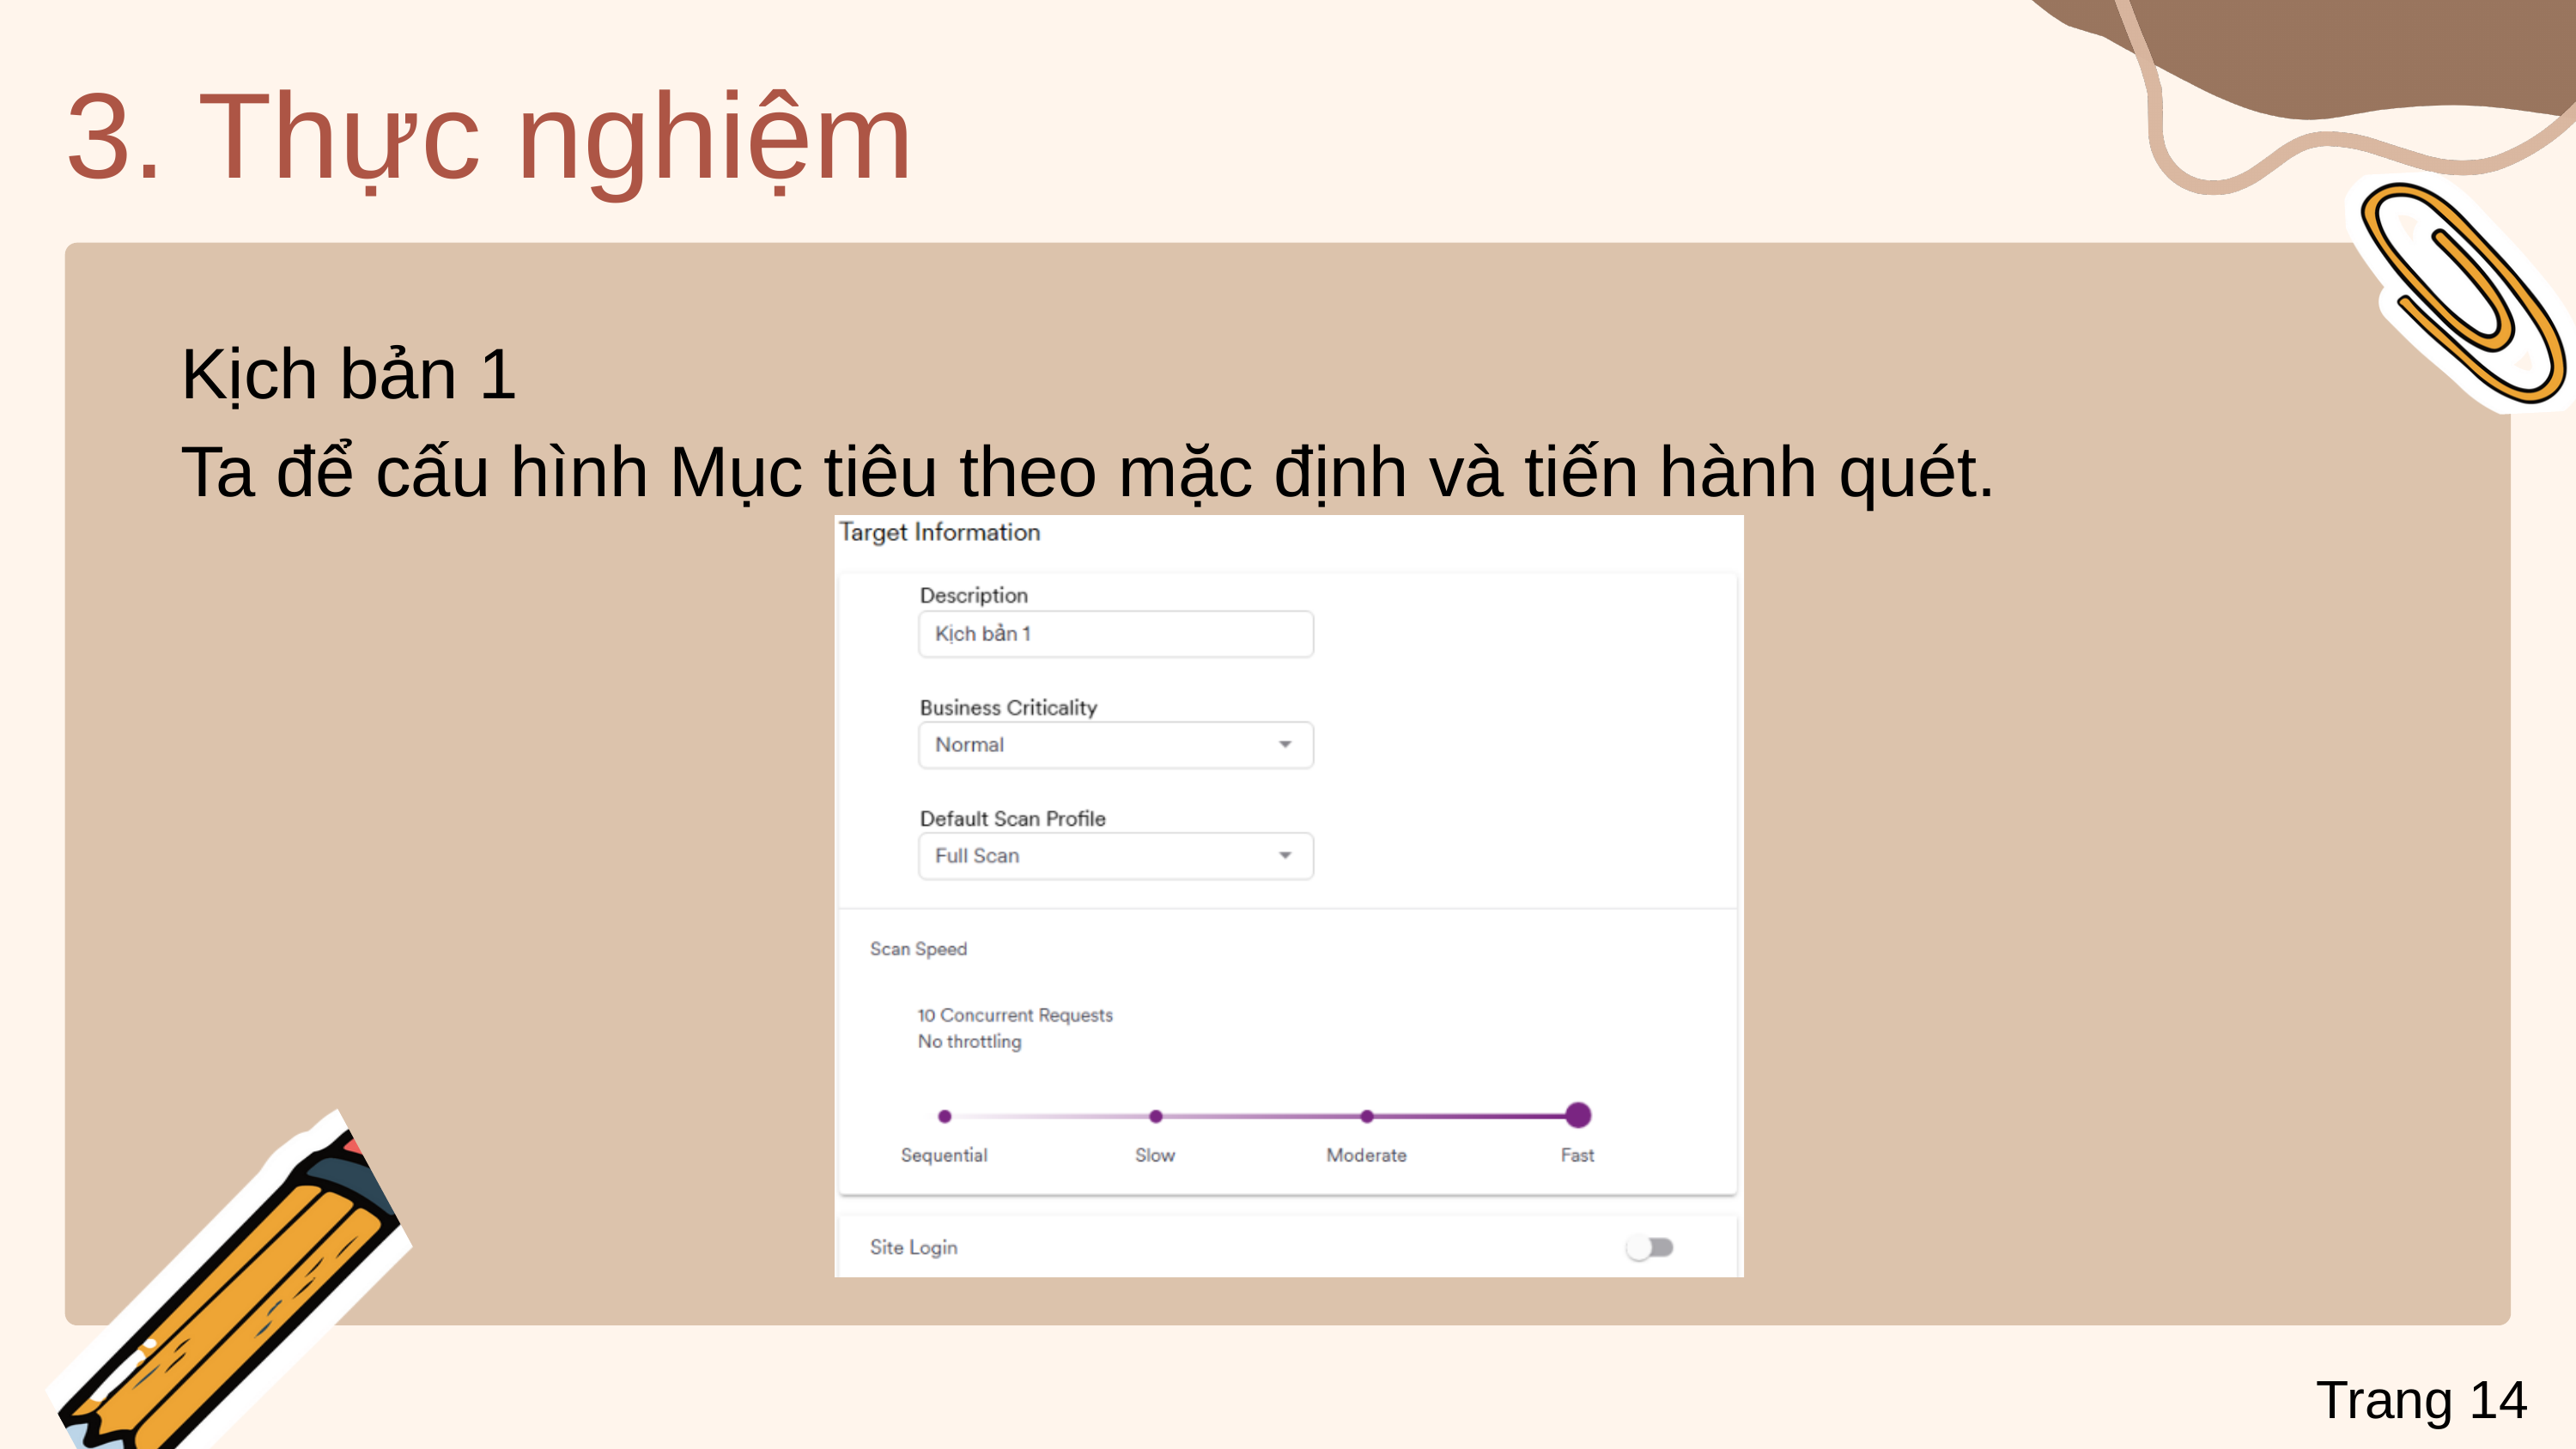

3. Thực nghiệm

Kịch bản 1
Ta để cấu hình Mục tiêu theo mặc định và tiến hành quét.

Trang 14